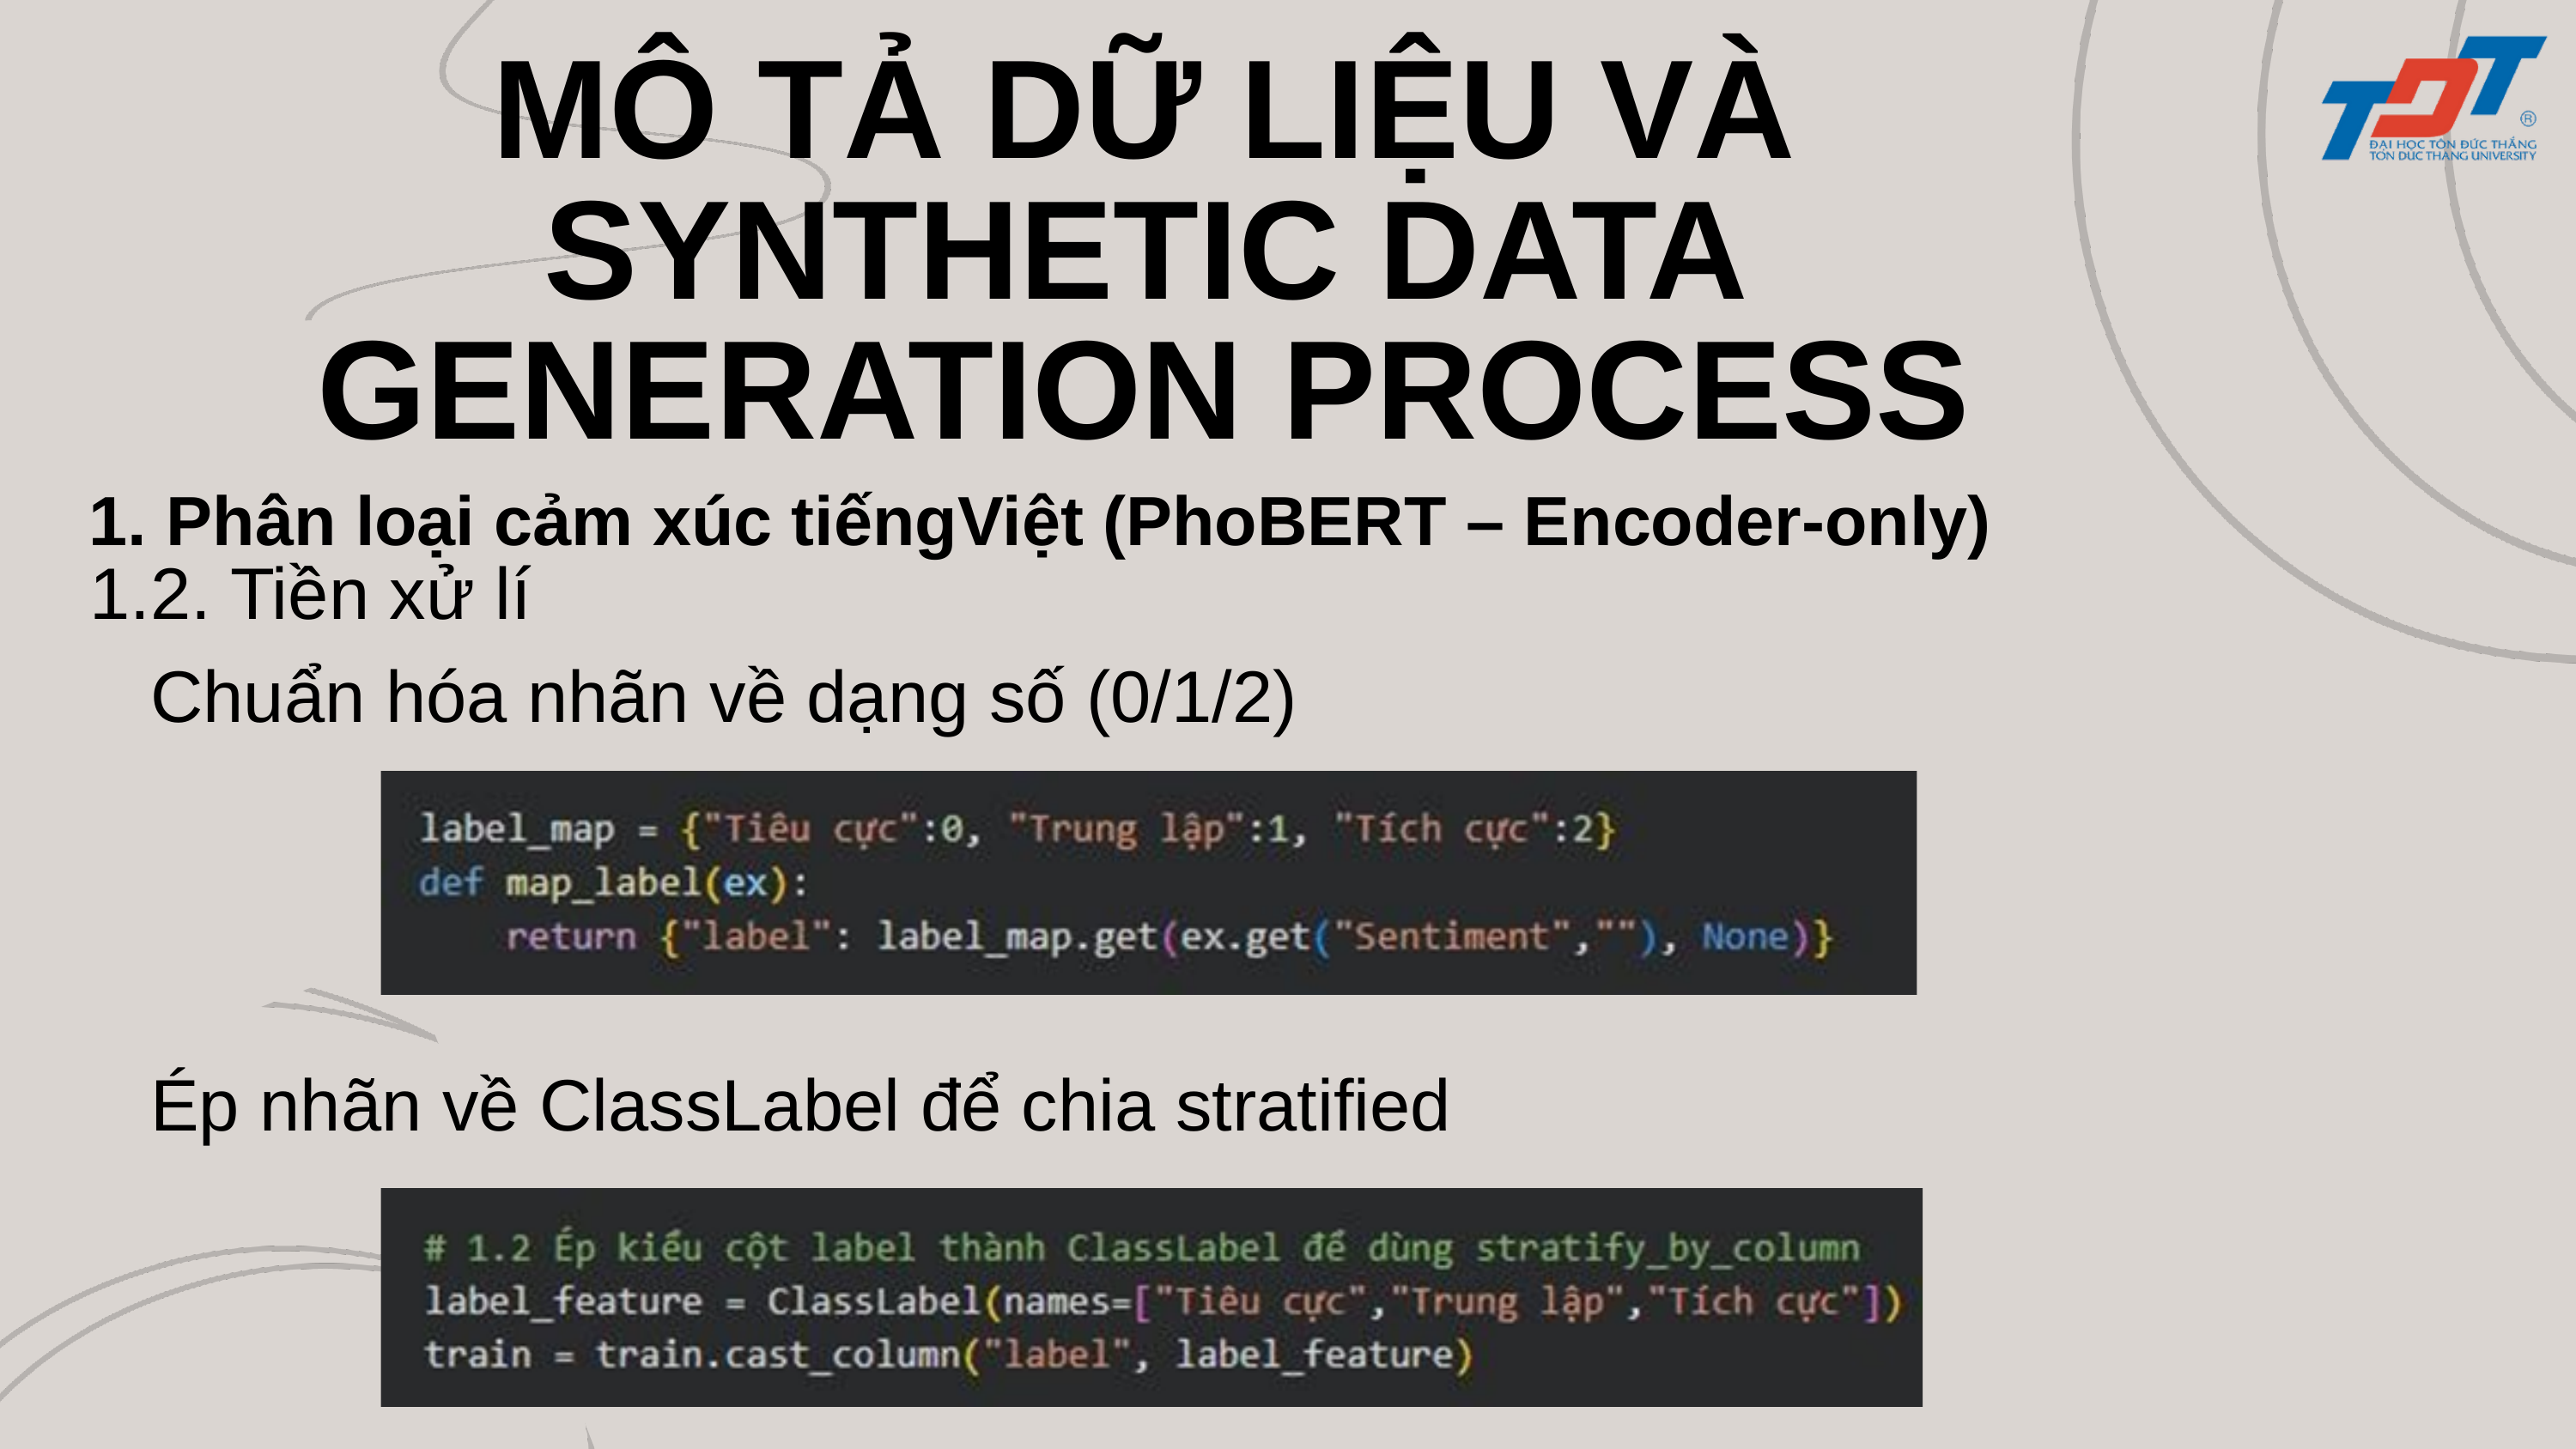

MÔ TẢ DỮ LIỆU VÀ SYNTHETIC DATA GENERATION PROCESS
1. Phân loại cảm xúc tiếngViệt (PhoBERT – Encoder-only)

1.2. Tiền xử lí
   Chuẩn hóa nhãn về dạng số (0/1/2)

   Ép nhãn về ClassLabel để chia stratified